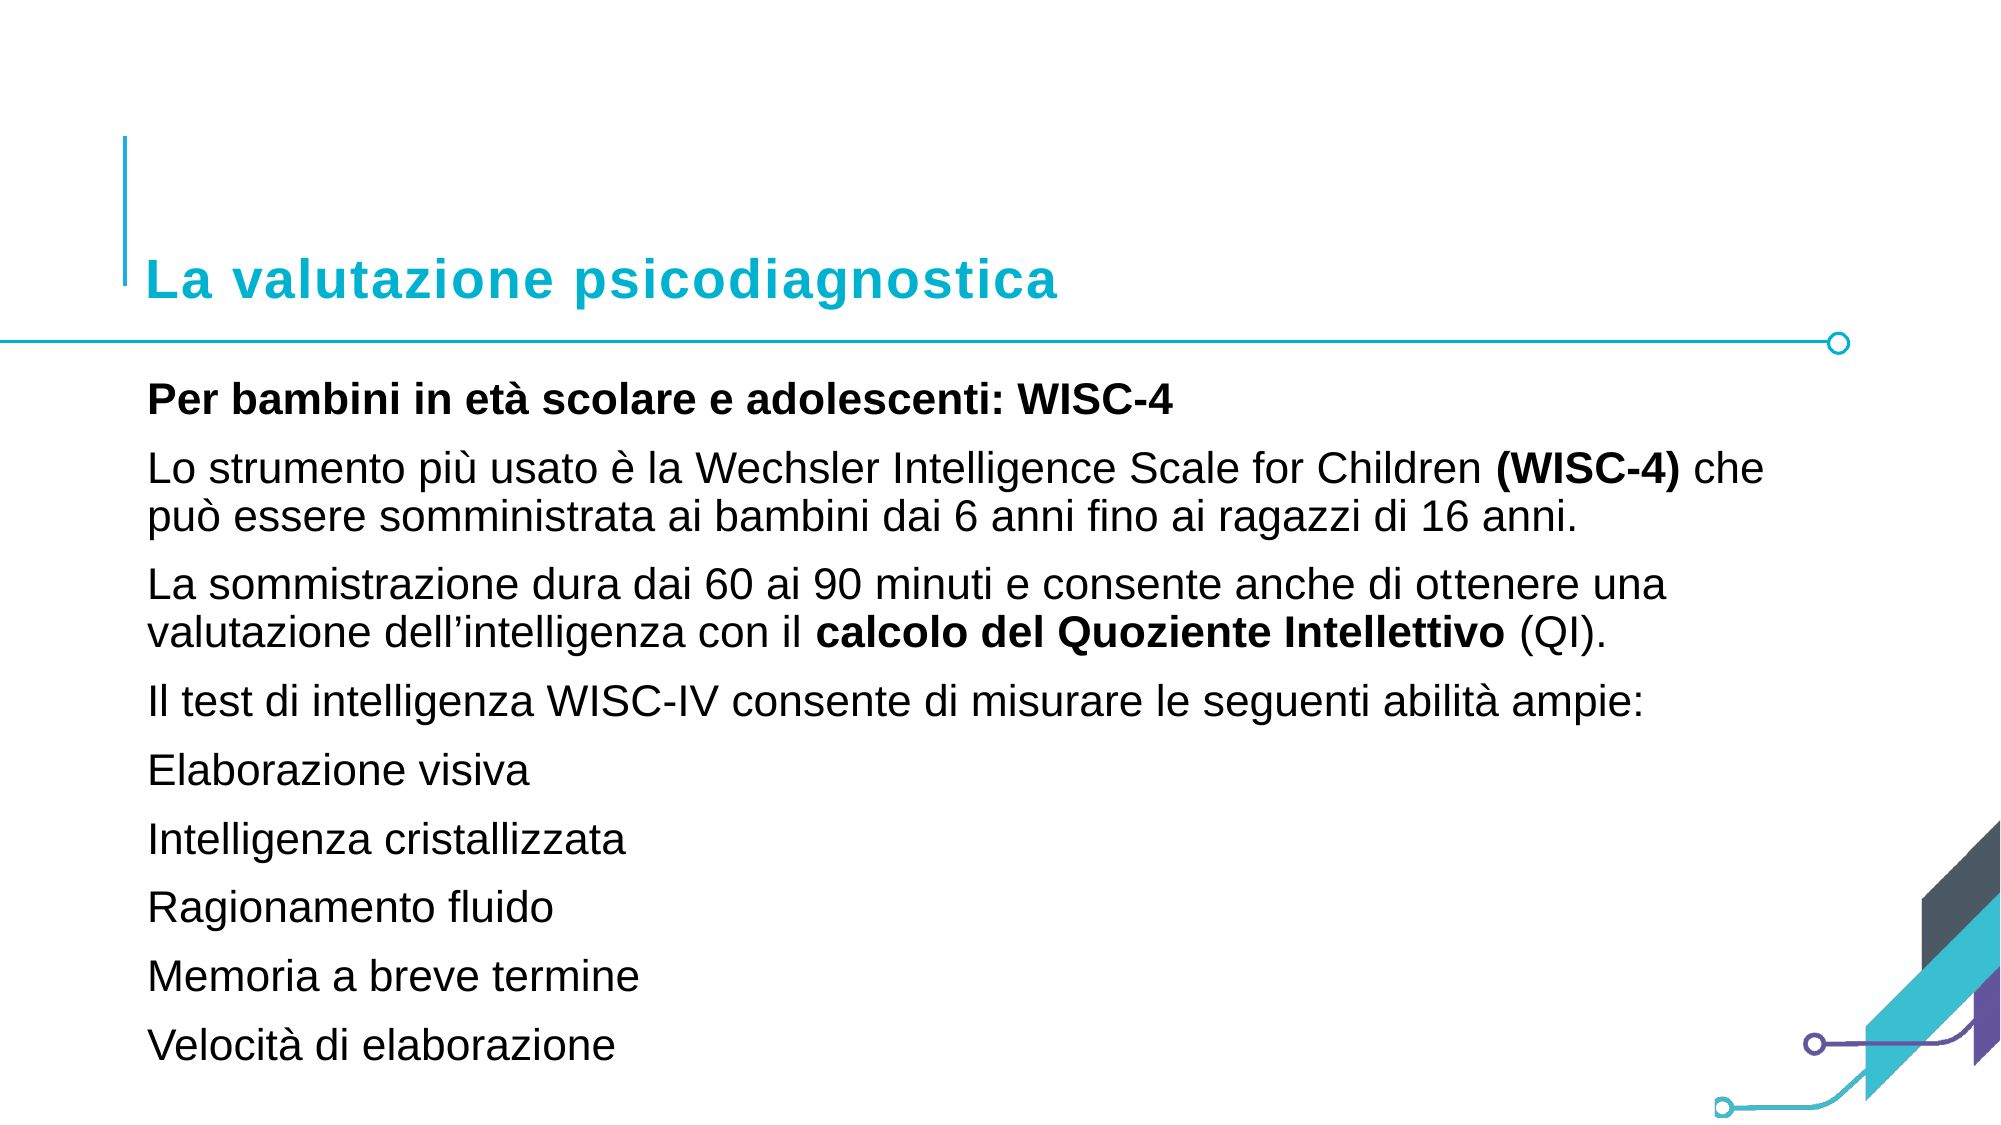

# La valutazione psicodiagnostica
Per bambini in età scolare e adolescenti: WISC-4
Lo strumento più usato è la Wechsler Intelligence Scale for Children (WISC-4) che può essere somministrata ai bambini dai 6 anni fino ai ragazzi di 16 anni.
La sommistrazione dura dai 60 ai 90 minuti e consente anche di ottenere una valutazione dell’intelligenza con il calcolo del Quoziente Intellettivo (QI).
Il test di intelligenza WISC-IV consente di misurare le seguenti abilità ampie:
Elaborazione visiva
Intelligenza cristallizzata
Ragionamento fluido
Memoria a breve termine
Velocità di elaborazione